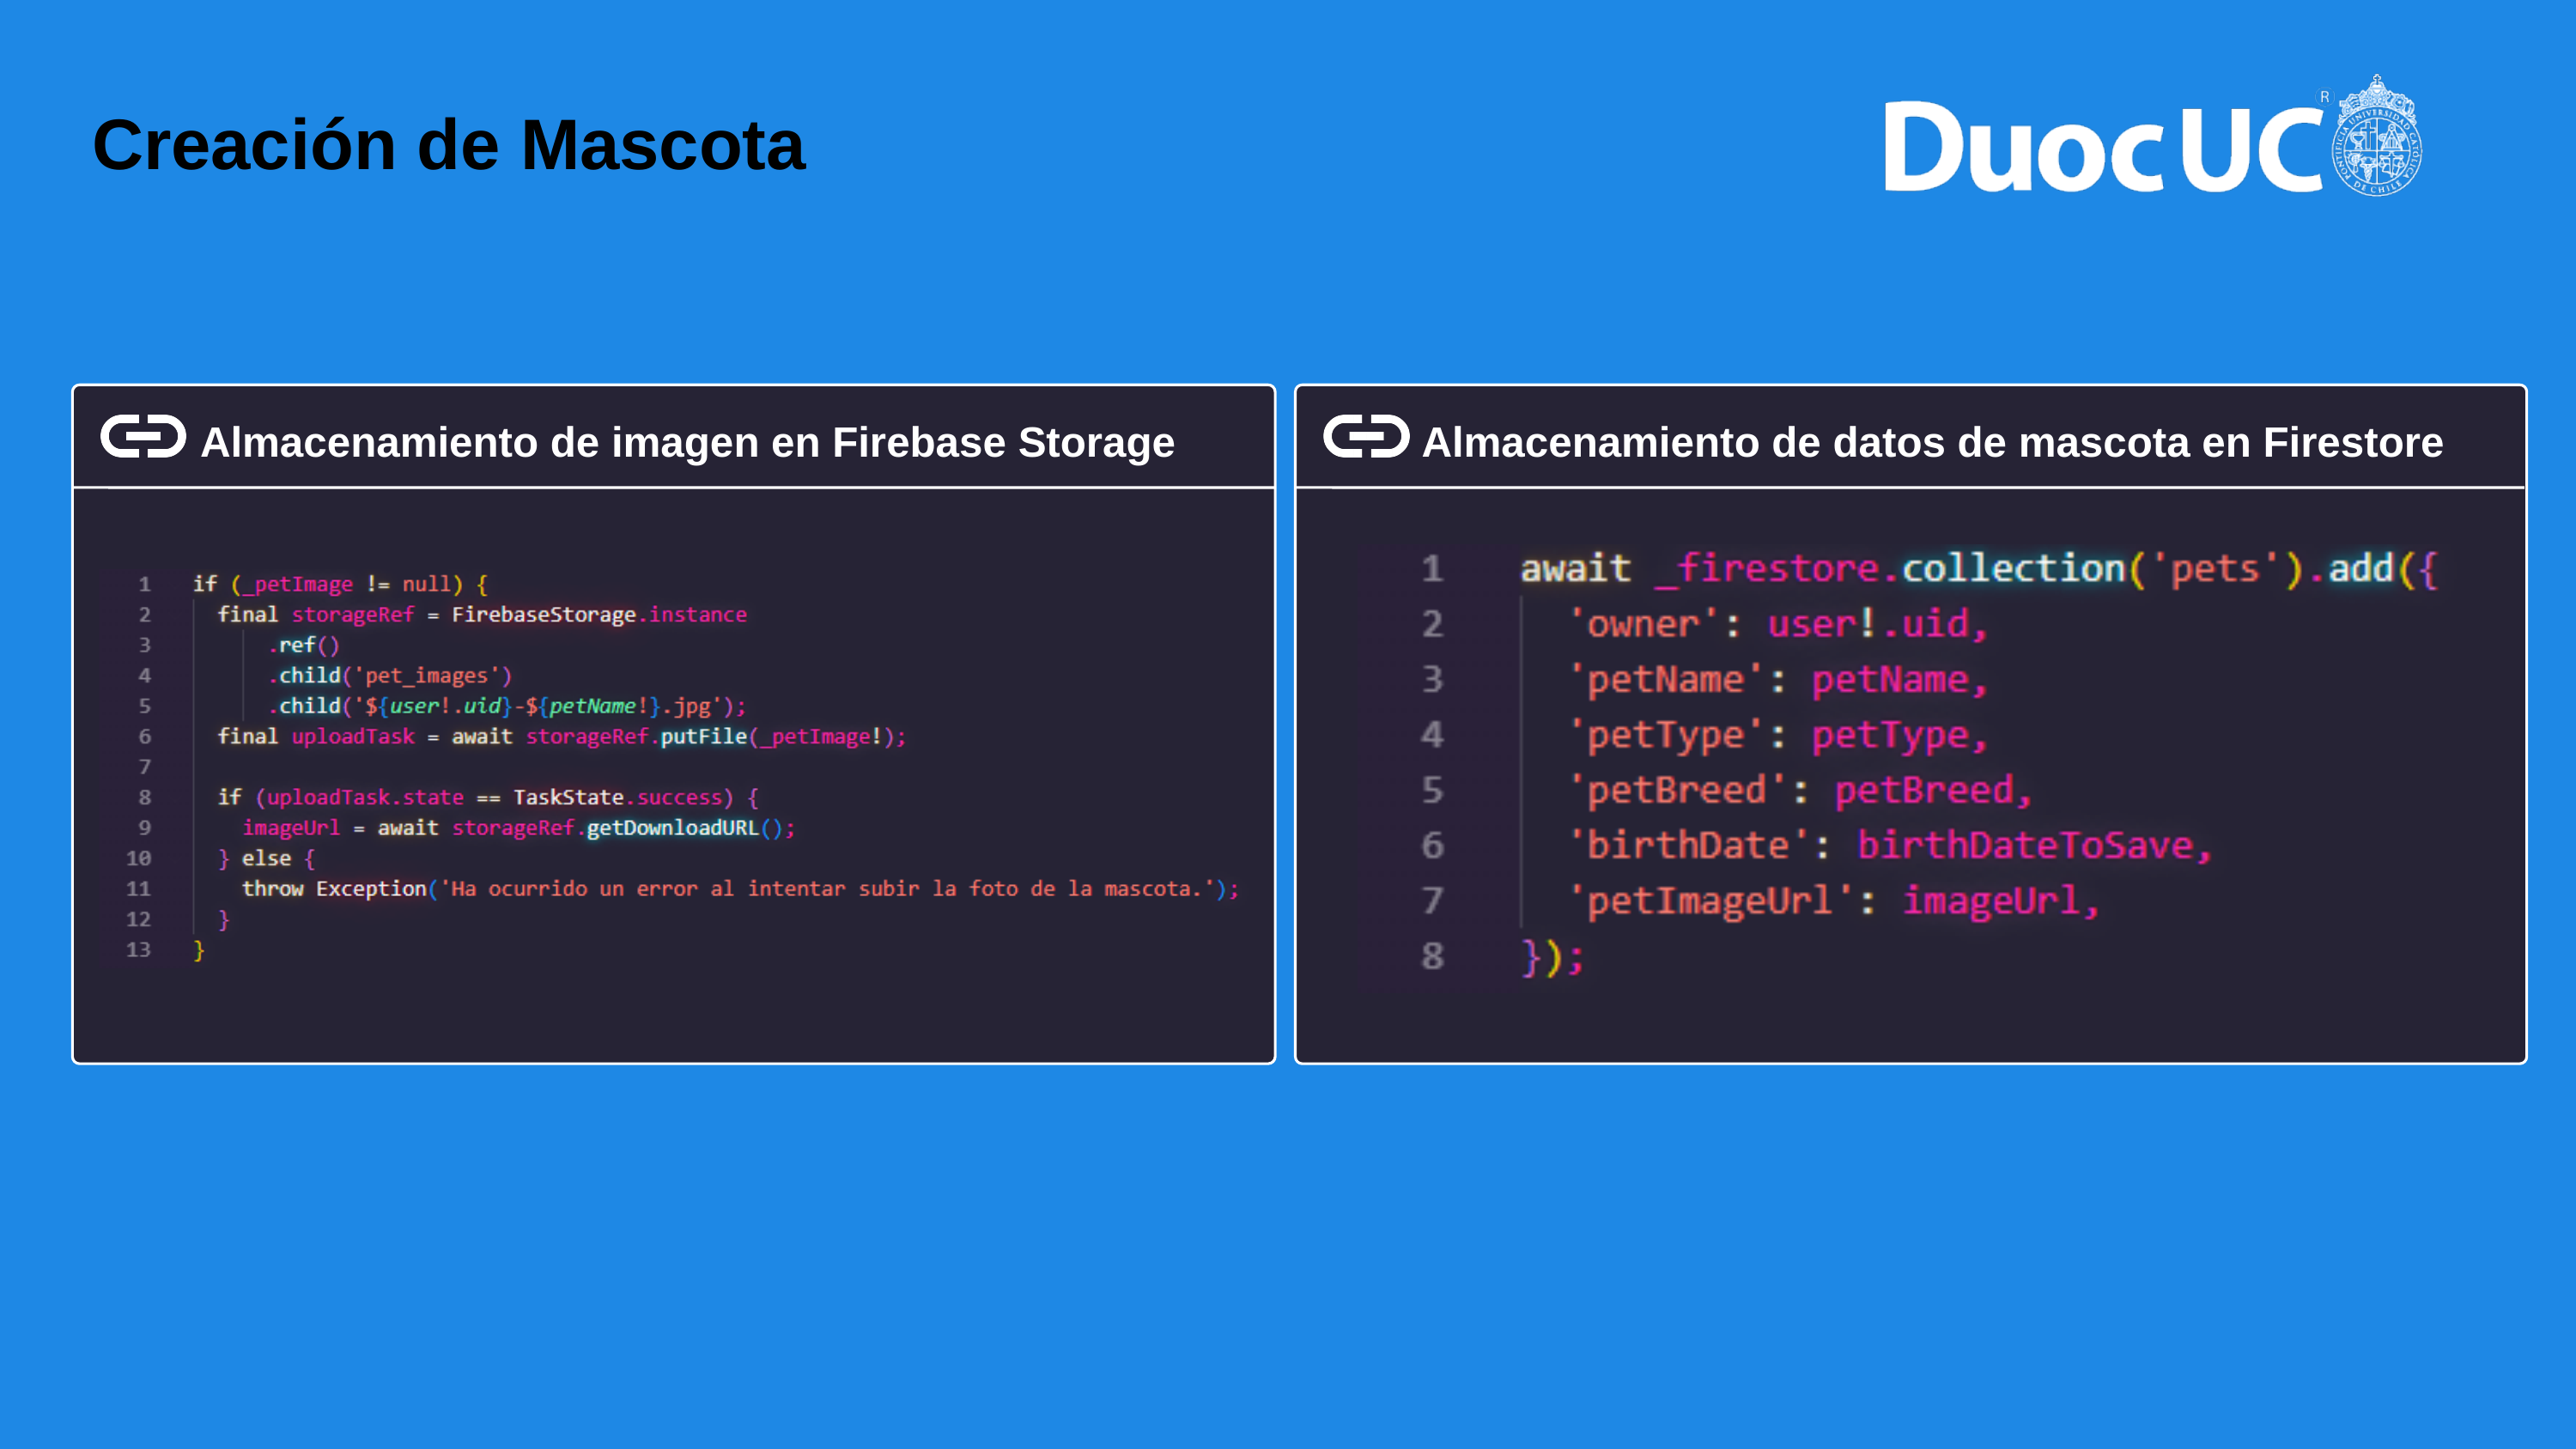

Creación de Mascota

Almacenamiento de imagen en Firebase Storage
Almacenamiento de datos de mascota en Firestore